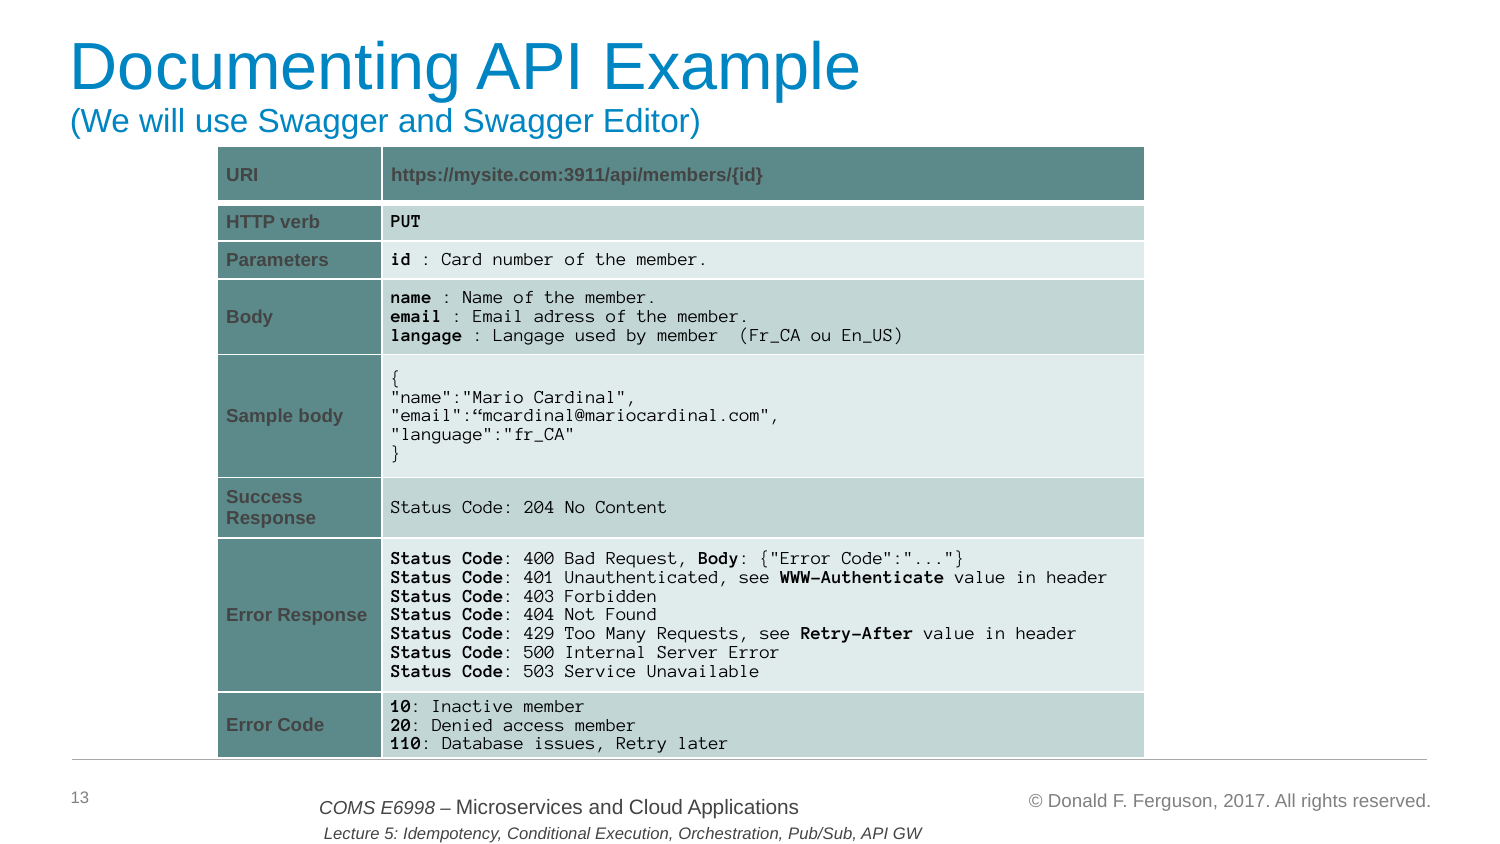

# Documenting API Example (We will use Swagger and Swagger Editor)
| URI | https://mysite.com:3911/api/members/{id} |
| --- | --- |
| HTTP verb | PUT |
| Parameters | id : Card number of the member. |
| Body | name : Name of the member. email : Email adress of the member. langage : Langage used by member (Fr\_CA ou En\_US) |
| Sample body | { "name":"Mario Cardinal", "email":“mcardinal@mariocardinal.com", "language":"fr\_CA" } |
| Success Response | Status Code: 204 No Content |
| Error Response | Status Code: 400 Bad Request, Body: {"Error Code":"..."} Status Code: 401 Unauthenticated, see WWW-Authenticate value in header Status Code: 403 Forbidden Status Code: 404 Not Found Status Code: 429 Too Many Requests, see Retry-After value in header Status Code: 500 Internal Server Error Status Code: 503 Service Unavailable |
| Error Code | 10: Inactive member 20: Denied access member 110: Database issues, Retry later |